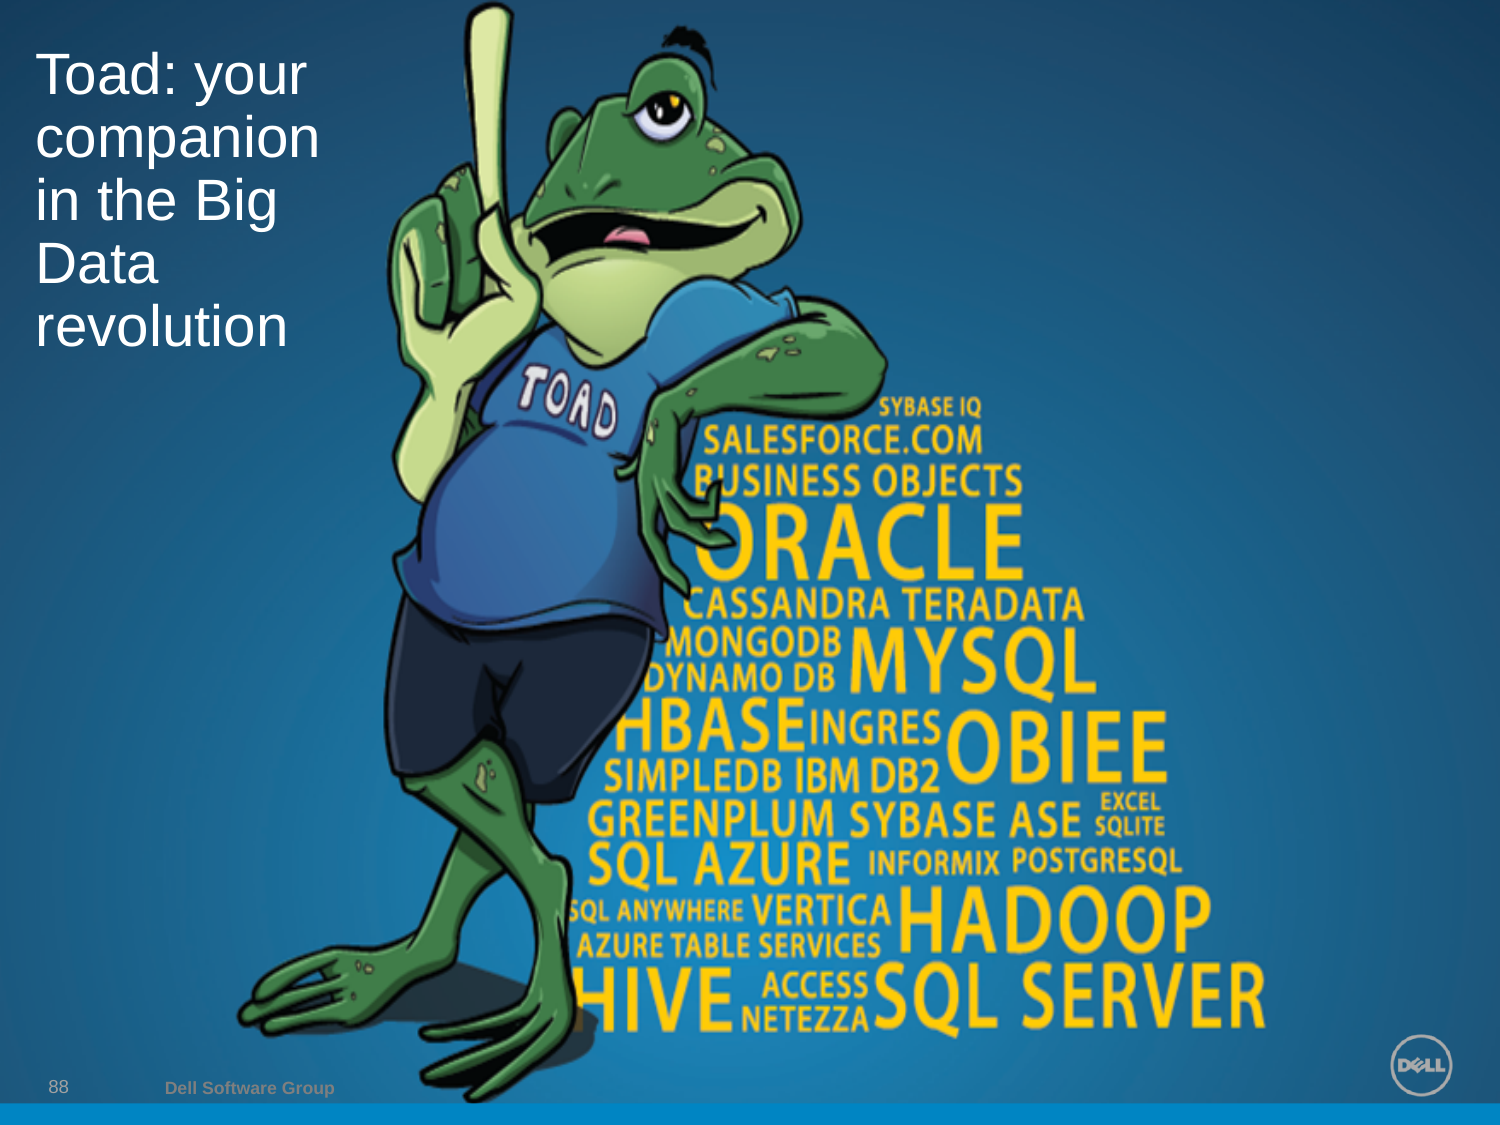

Toad: your companion in the Big Data revolution
#